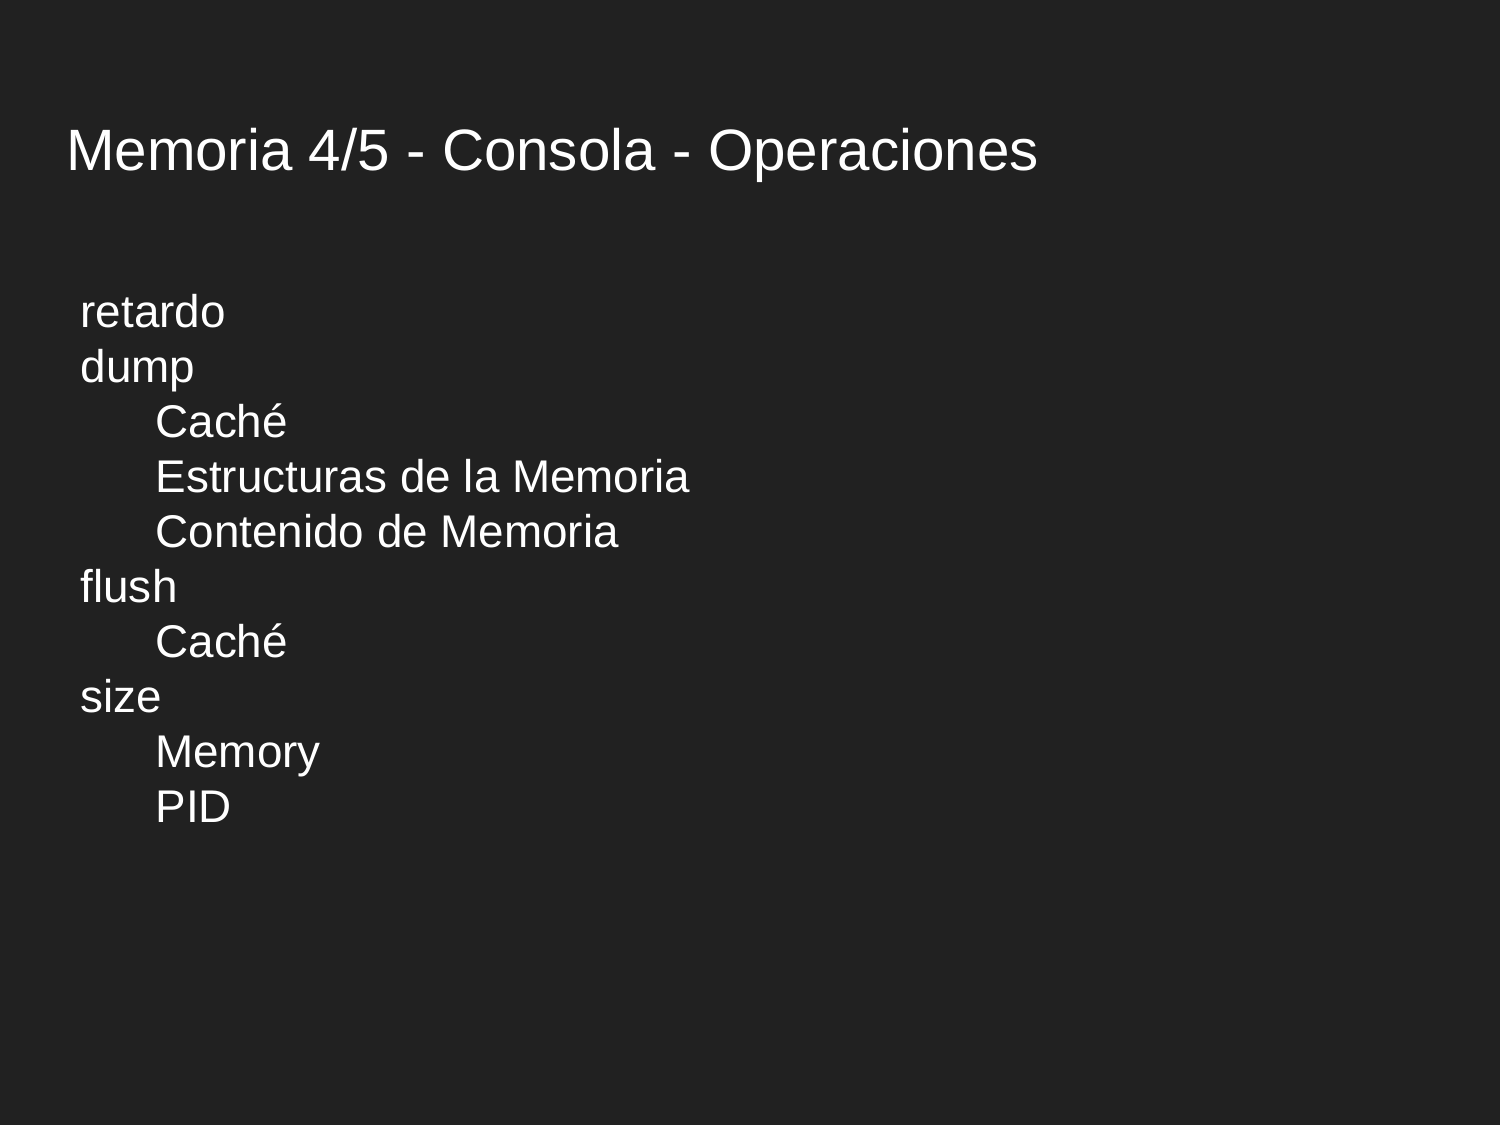

# Memoria 4/5 - Consola - Operaciones

retardo
dump
Caché
Estructuras de la Memoria
Contenido de Memoria
flush
Caché
size
Memory
PID